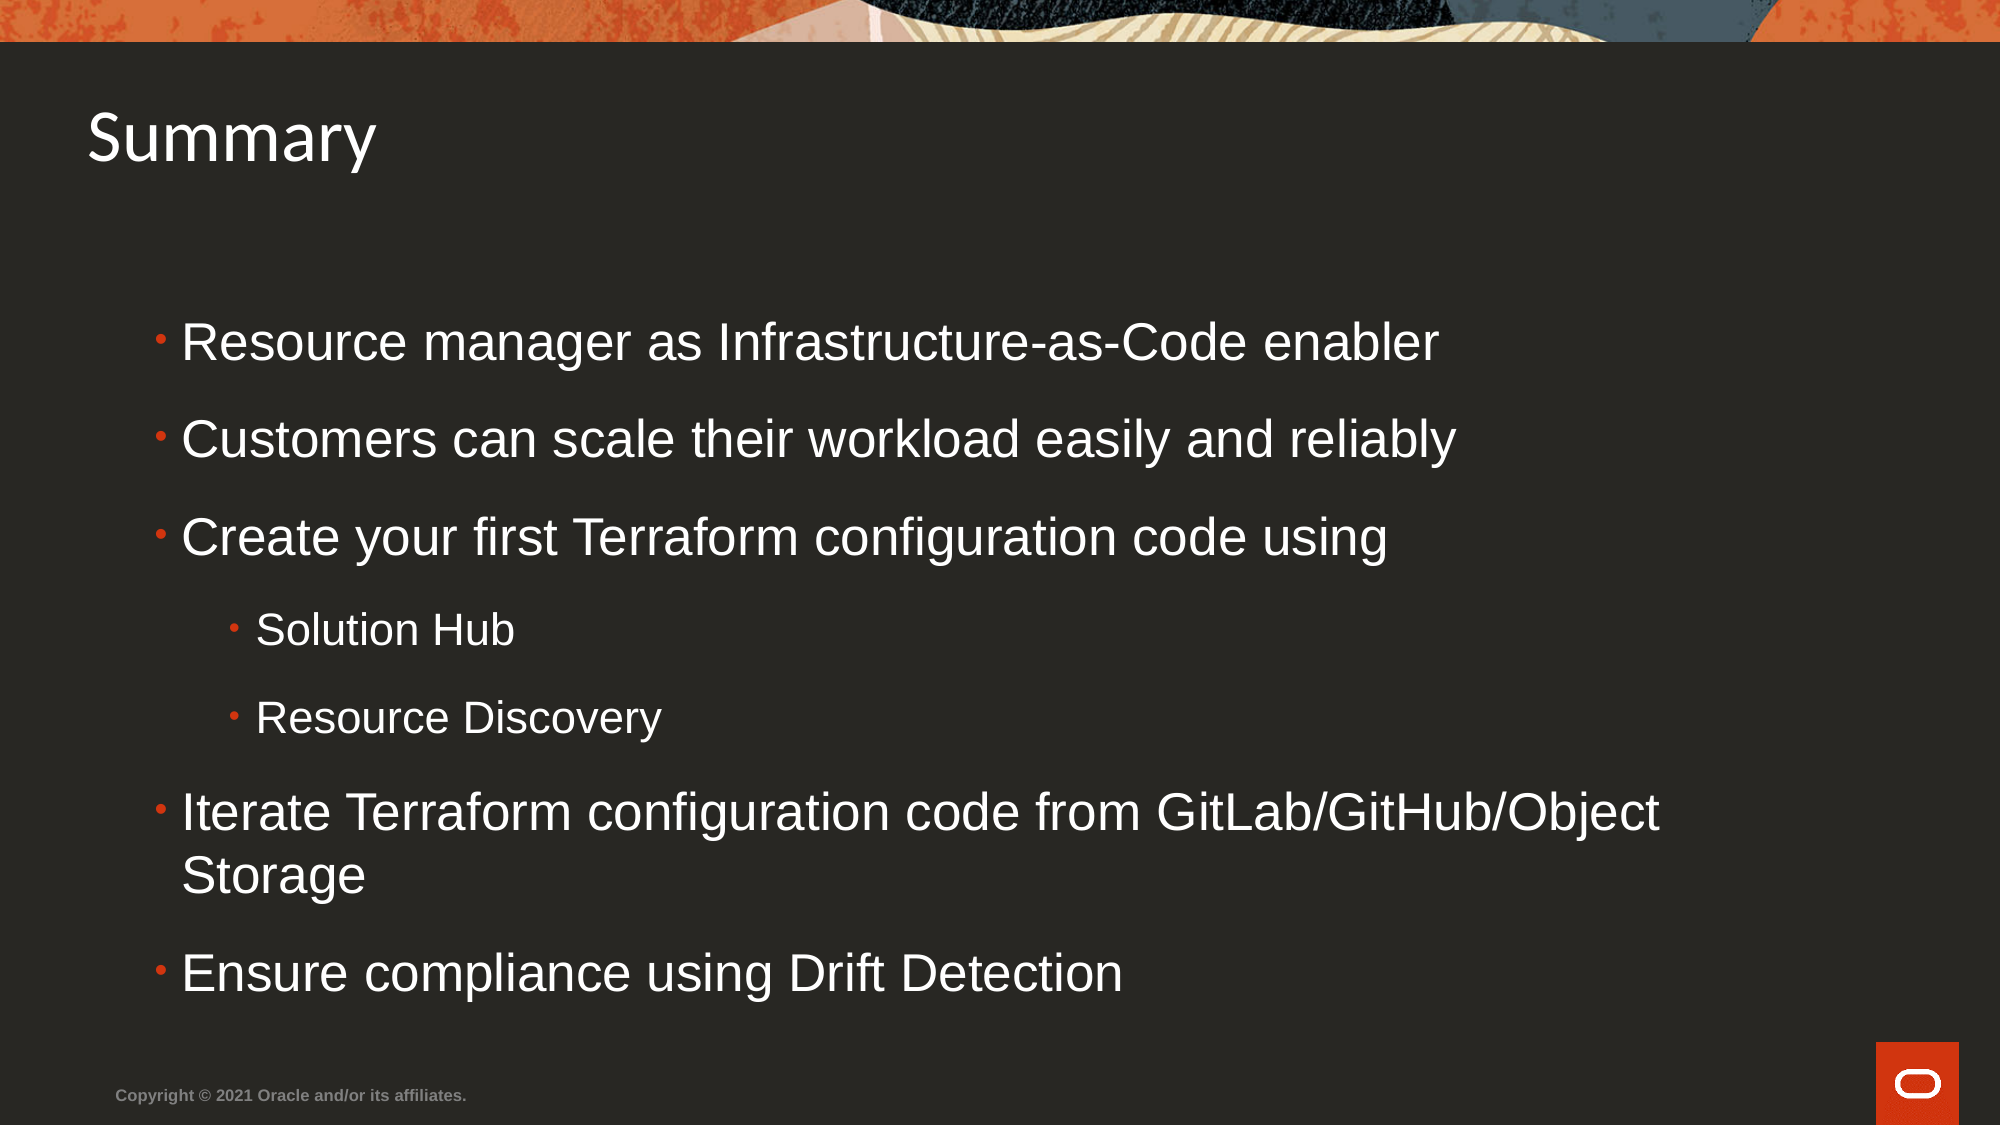

Summary
Resource manager as Infrastructure-as-Code enabler
Customers can scale their workload easily and reliably
Create your first Terraform configuration code using
Solution Hub
Resource Discovery
Iterate Terraform configuration code from GitLab/GitHub/Object Storage
Ensure compliance using Drift Detection
Copyright © 2021 Oracle and/or its affiliates.